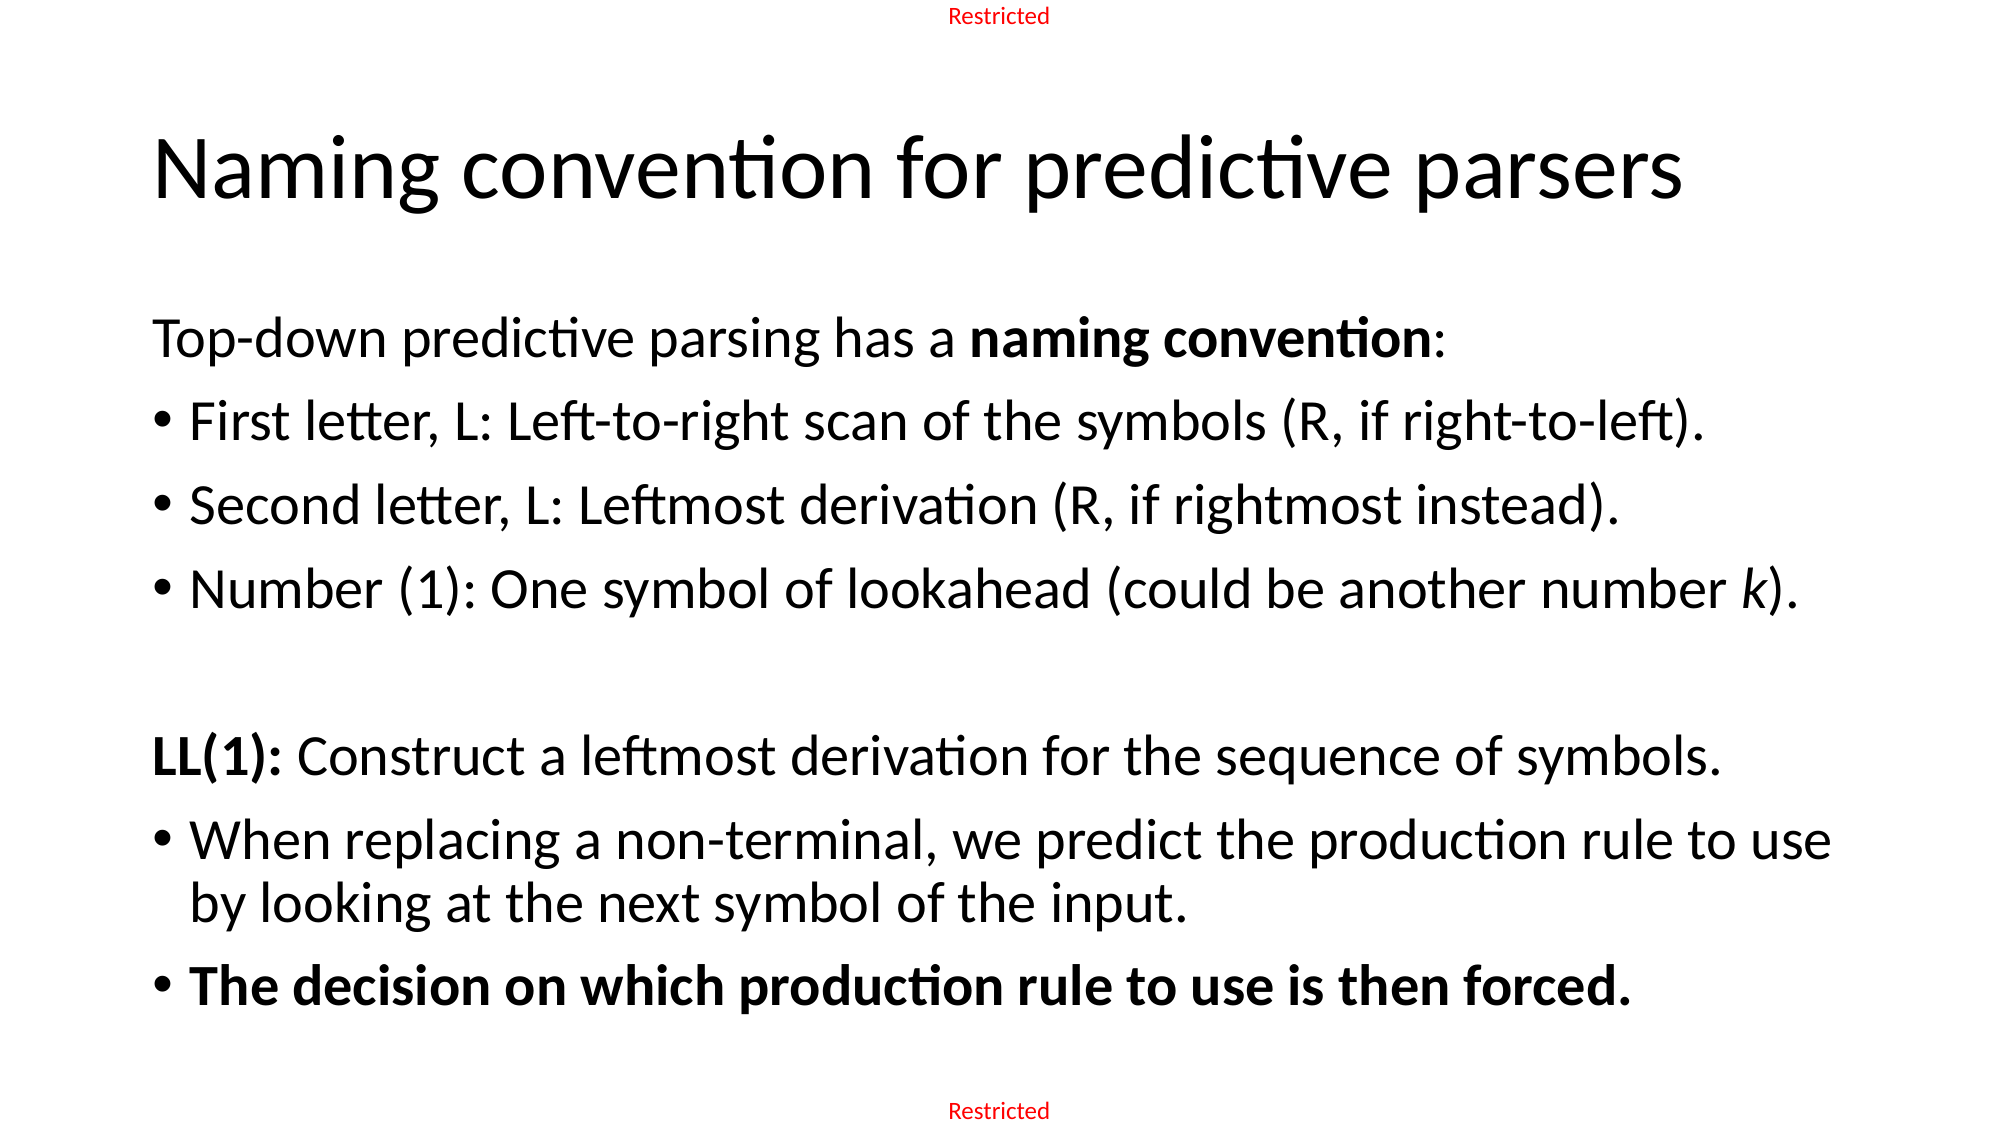

# Naming convention for predictive parsers
Top-down predictive parsing has a naming convention:
First letter, L: Left-to-right scan of the symbols (R, if right-to-left).
Second letter, L: Leftmost derivation (R, if rightmost instead).
Number (1): One symbol of lookahead (could be another number k).

LL(1): Construct a leftmost derivation for the sequence of symbols.
When replacing a non-terminal, we predict the production rule to use by looking at the next symbol of the input.
The decision on which production rule to use is then forced.